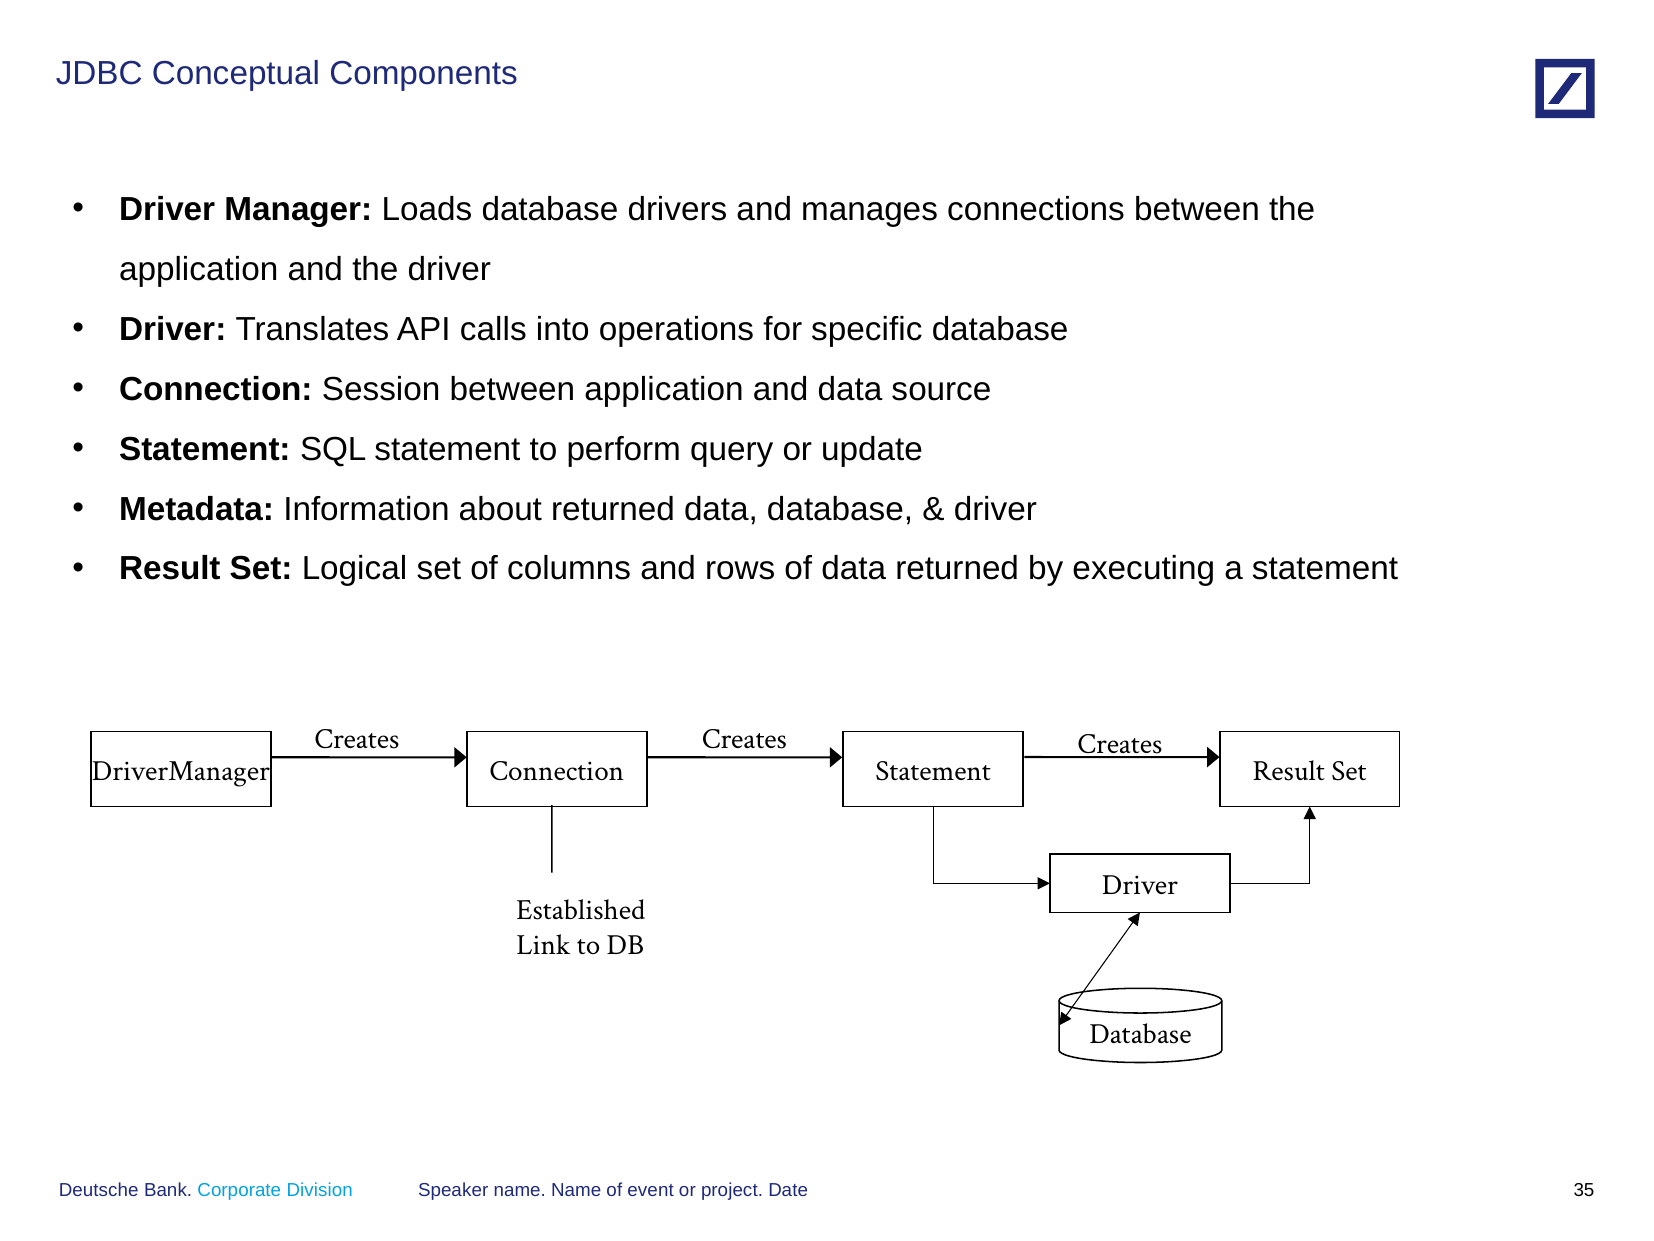

# JDBC Conceptual Components
Driver Manager: Loads database drivers and manages connections between the application and the driver
Driver: Translates API calls into operations for specific database
Connection: Session between application and data source
Statement: SQL statement to perform query or update
Metadata: Information about returned data, database, & driver
Result Set: Logical set of columns and rows of data returned by executing a statement
Creates
Creates
Creates
DriverManager
Connection
Statement
Result Set

Driver
Established
Link to DB
Database
Speaker name. Name of event or project. Date
35